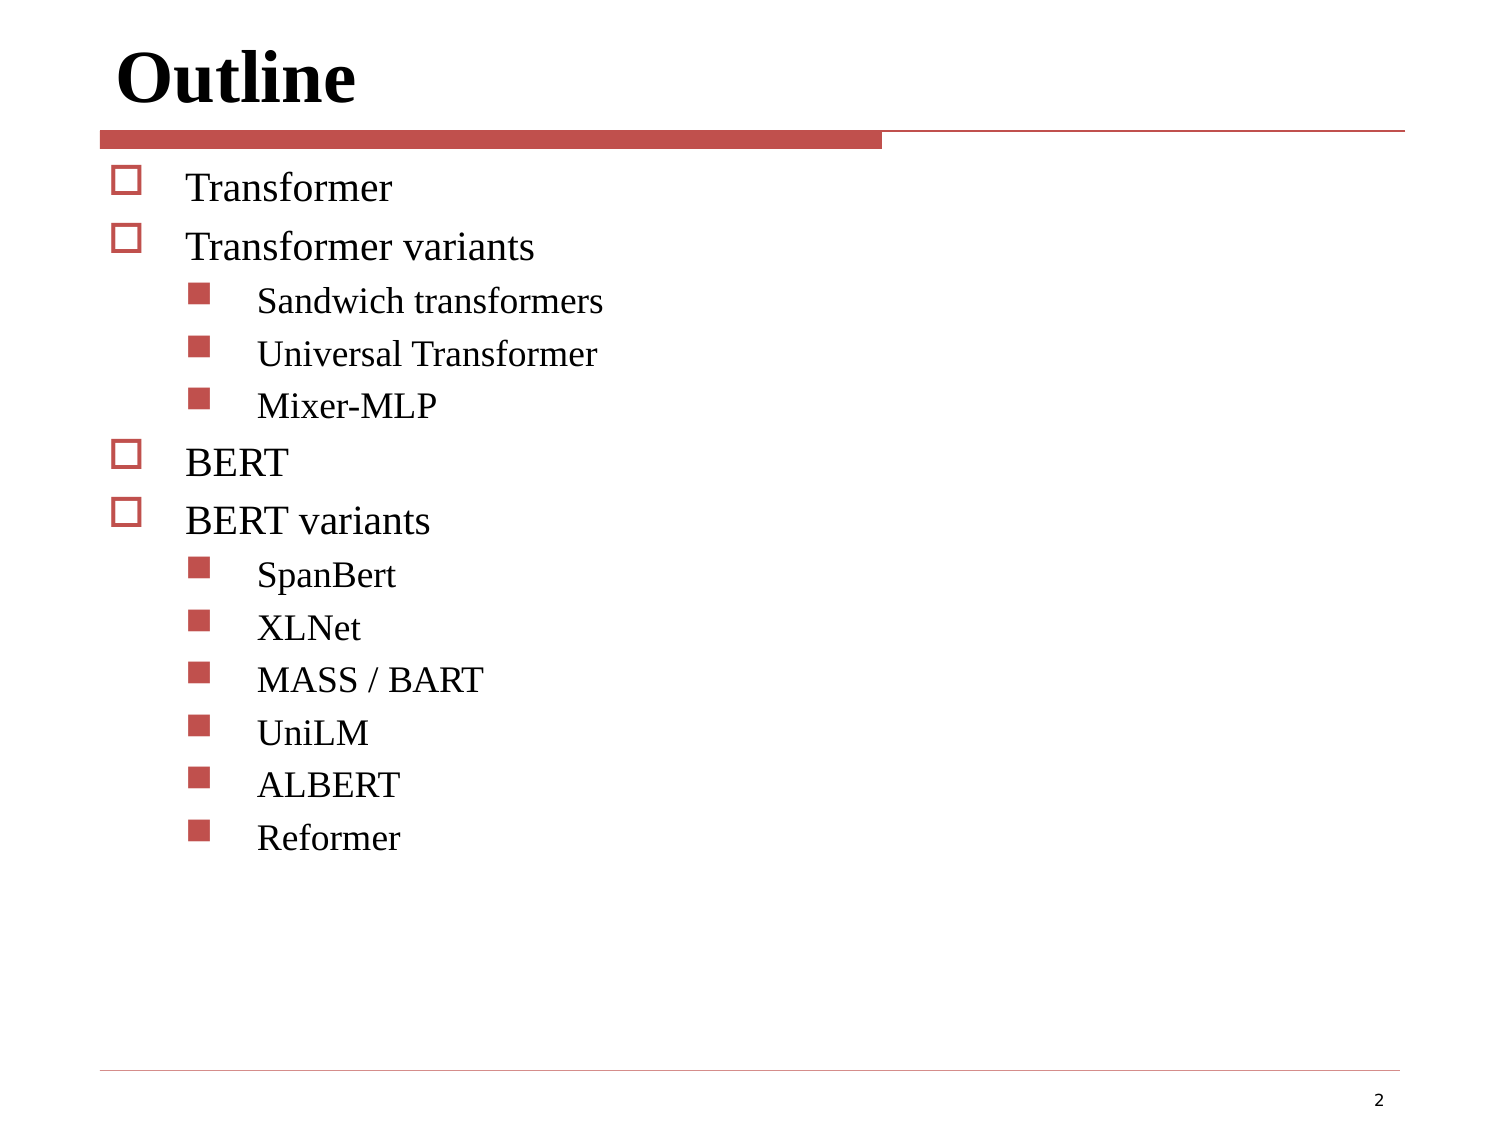

# Outline
Transformer
Transformer variants
Sandwich transformers
Universal Transformer
Mixer-MLP
BERT
BERT variants
SpanBert
XLNet
MASS / BART
UniLM
ALBERT
Reformer

2